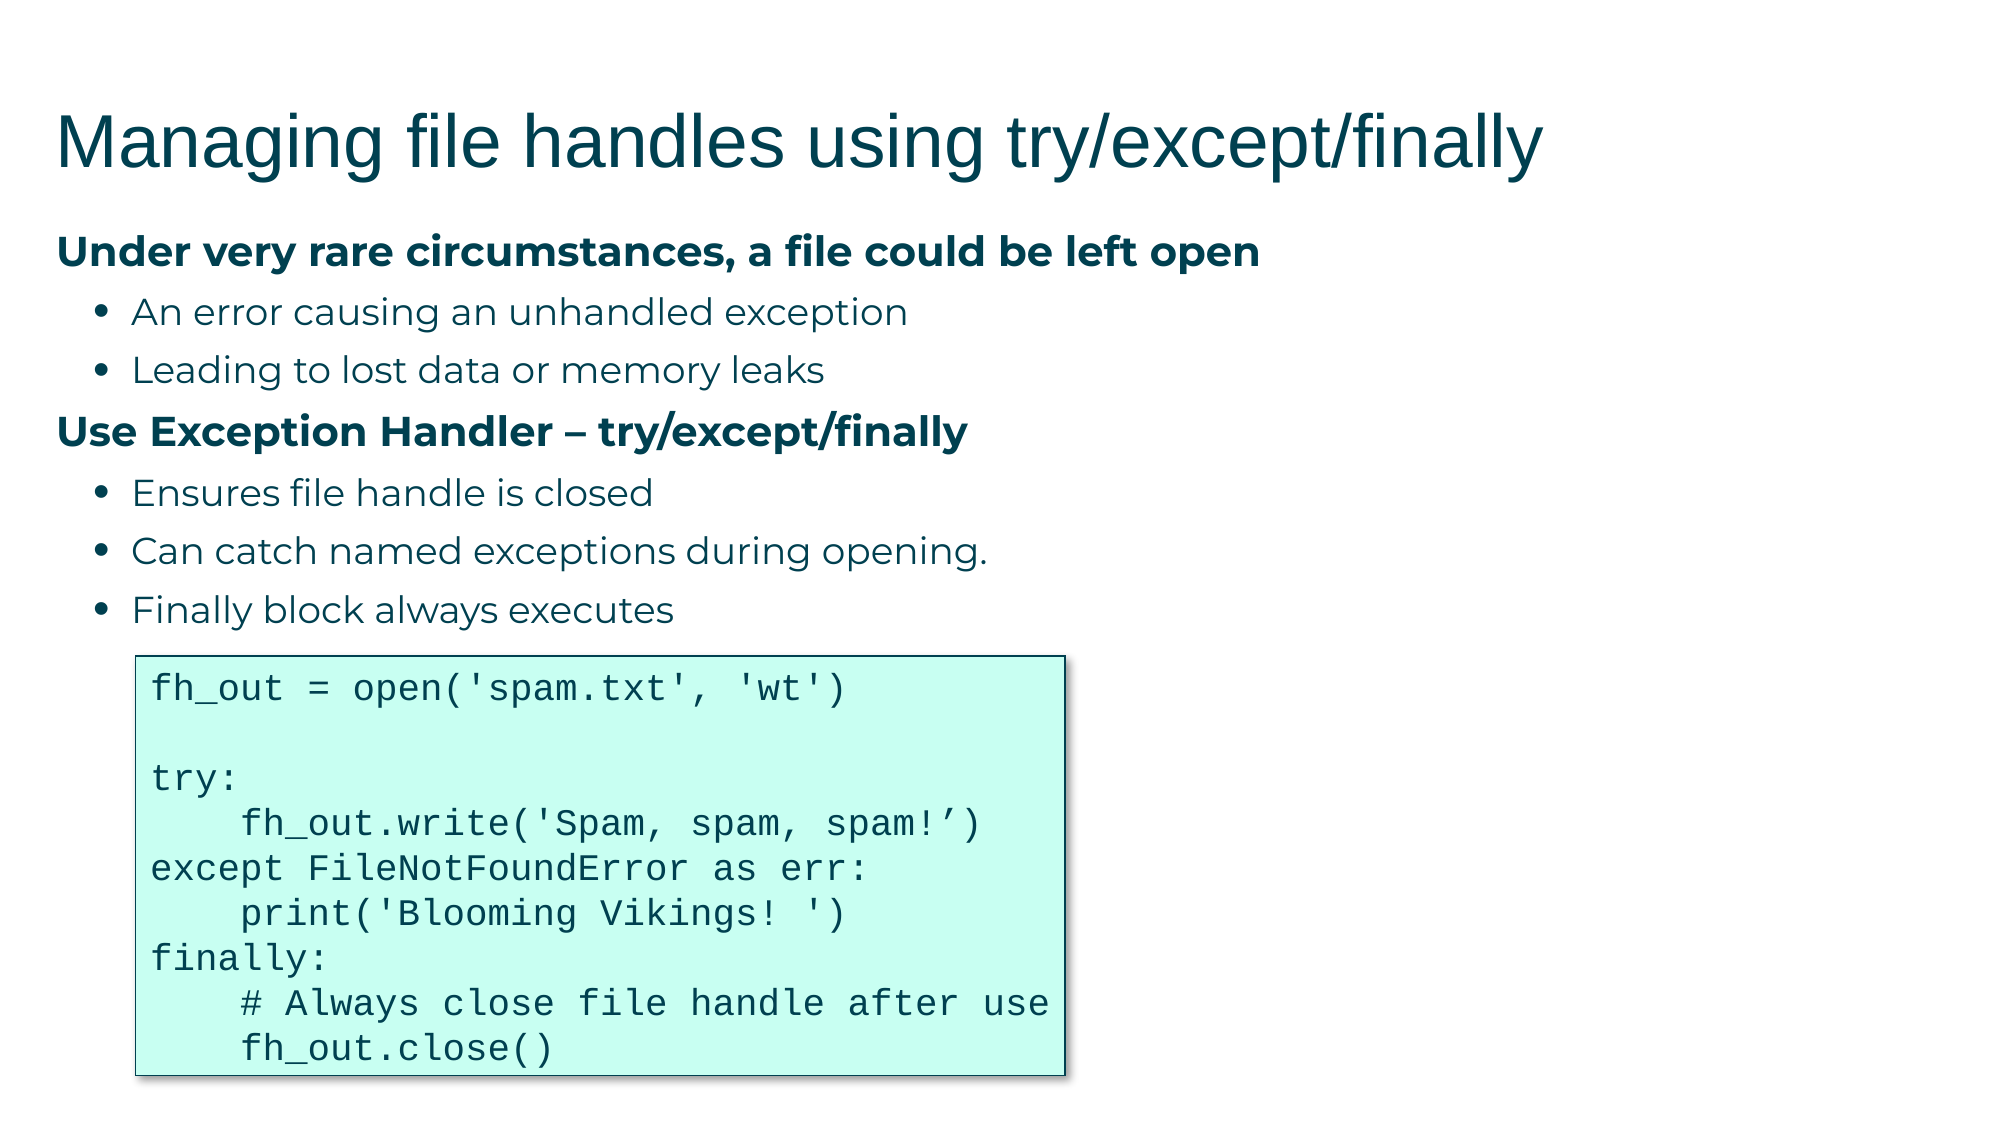

# Managing file handles using try/except/finally
Under very rare circumstances, a file could be left open
An error causing an unhandled exception
Leading to lost data or memory leaks
Use Exception Handler – try/except/finally
Ensures file handle is closed
Can catch named exceptions during opening.
Finally block always executes
fh_out = open('spam.txt', 'wt')

try:
    fh_out.write('Spam, spam, spam!’)
except FileNotFoundError as err:
    print('Blooming Vikings! ')
finally:
    # Always close file handle after use
    fh_out.close()